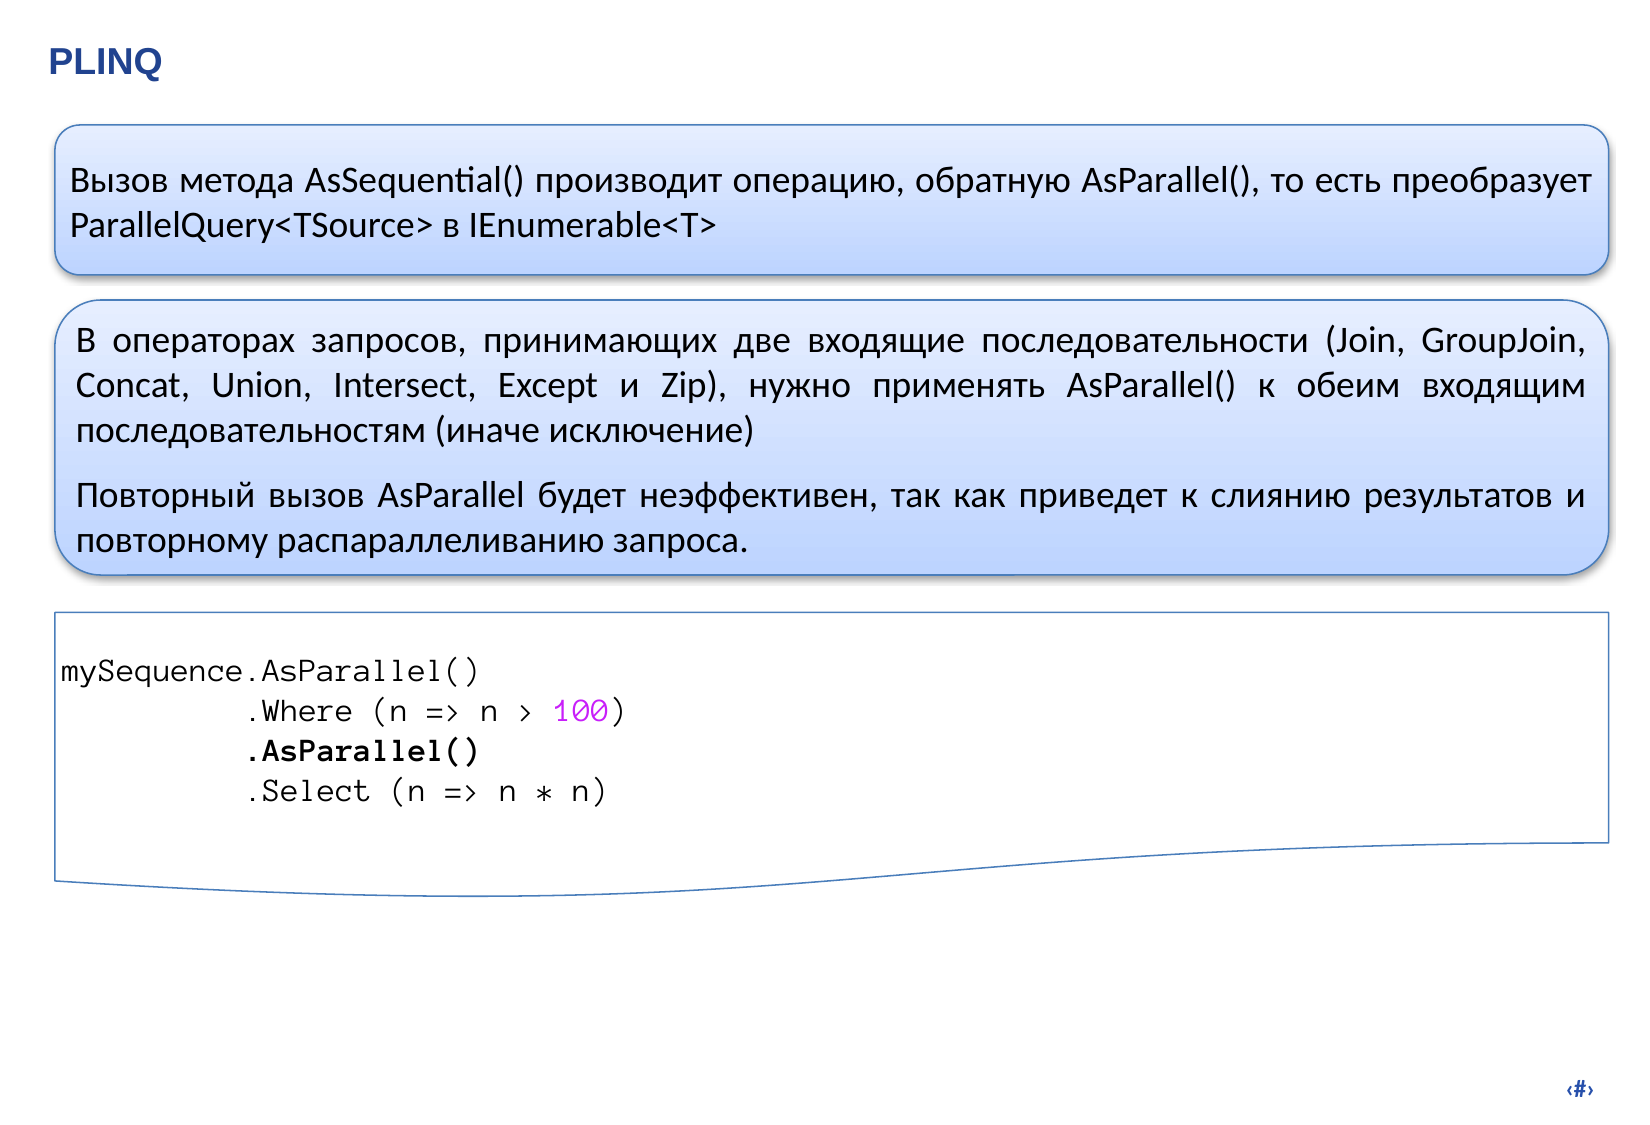

# PLINQ

Вызов метода AsSequential() производит операцию, обратную AsParallel(), то есть преобразует ParallelQuery<TSource> в IEnumerable<T>

В операторах запросов, принимающих две входящие последовательности (Join, GroupJoin, Concat, Union, Intersect, Except и Zip), нужно применять AsParallel() к обеим входящим последовательностям (иначе исключение)
Повторный вызов AsParallel будет неэффективен, так как приведет к слиянию результатов и повторному распараллеливанию запроса.

mySequence.AsParallel()
          .Where (n => n > 100)
          .AsParallel()
          .Select (n => n * n)